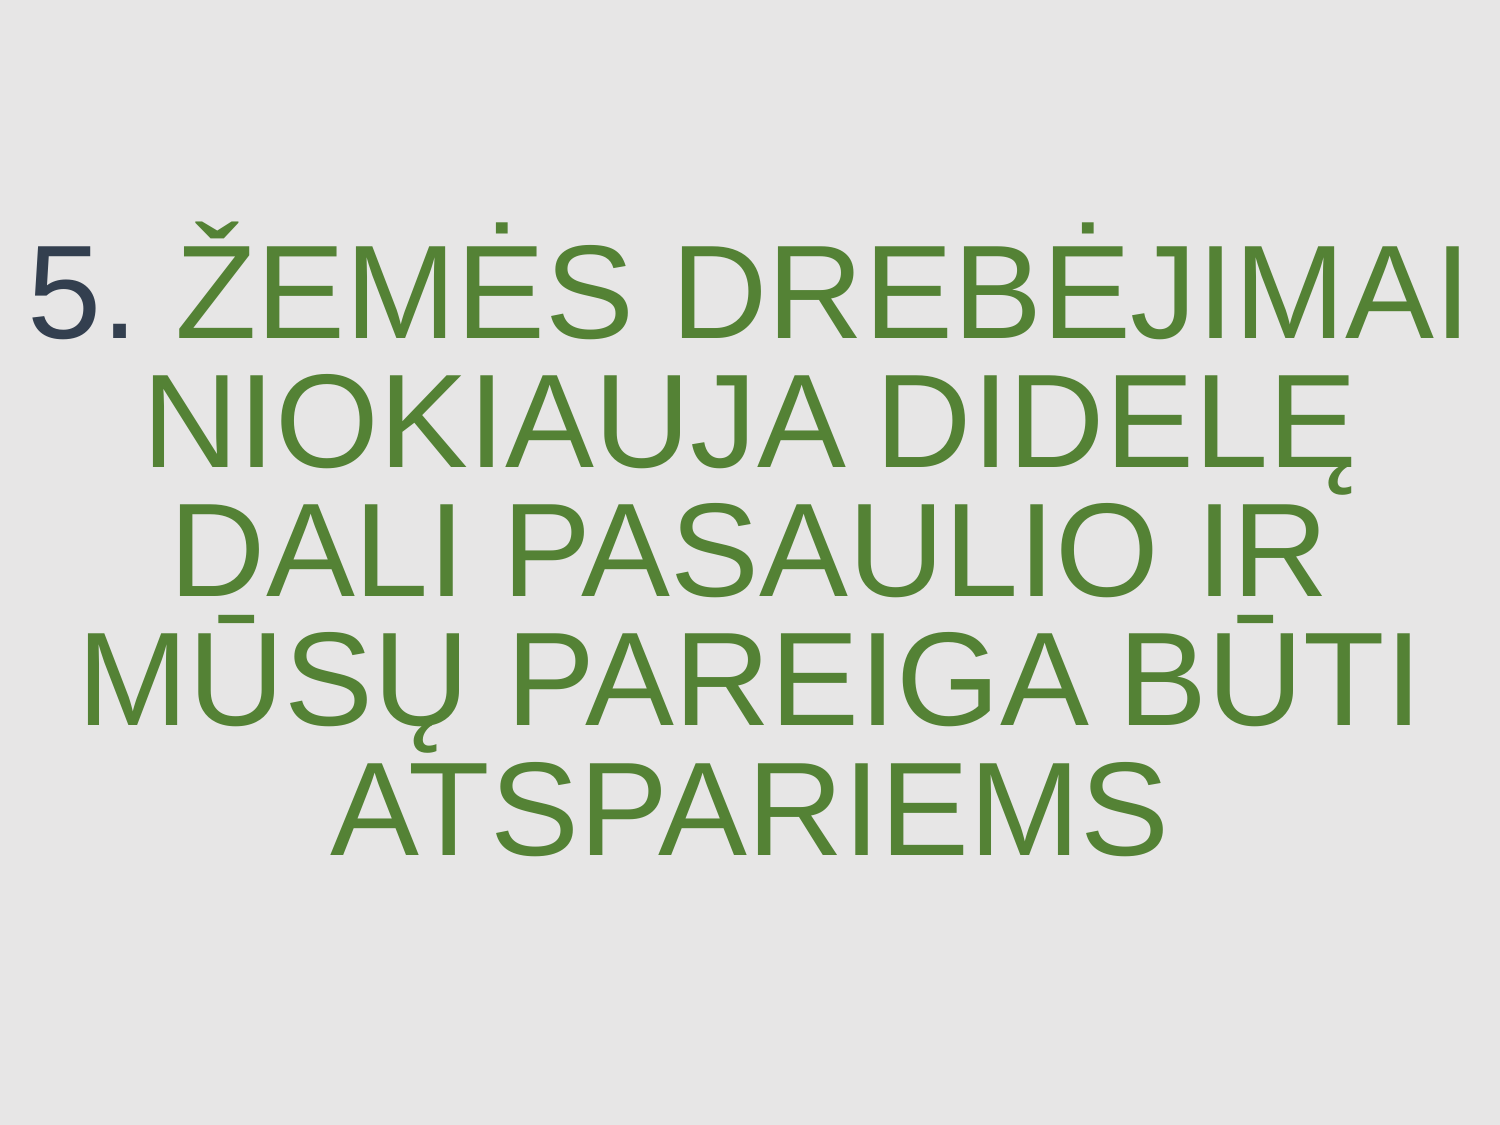

5. ŽEMĖS DREBĖJIMAI NIOKIAUJA DIDELĘ DALI PASAULIO IR MŪSŲ PAREIGA BŪTI ATSPARIEMS